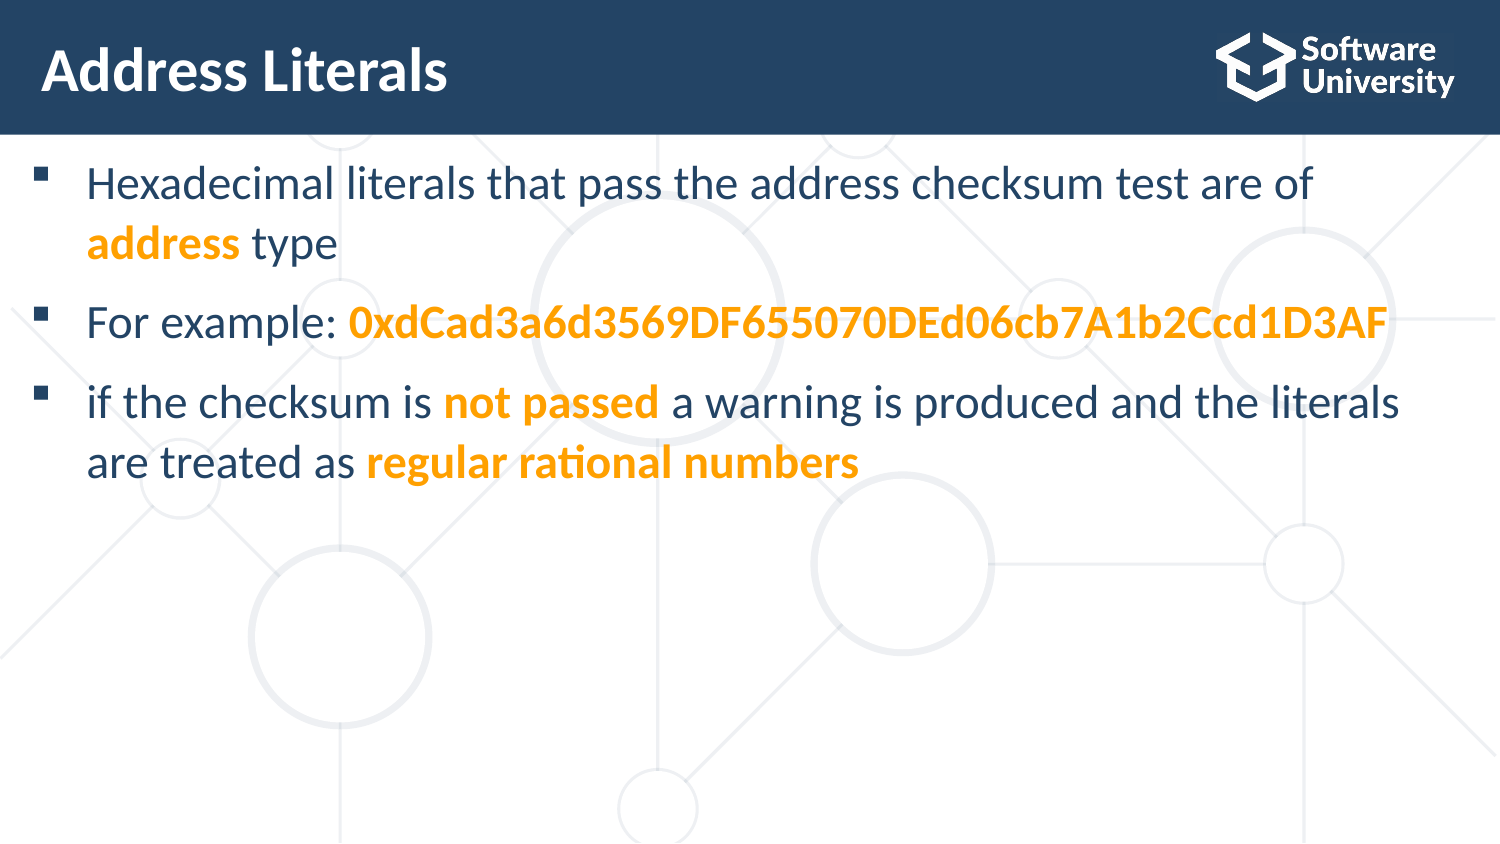

# Address Literals
Hexadecimal literals that pass the address checksum test are of
address type
For example: 0xdCad3a6d3569DF655070DEd06cb7A1b2Ccd1D3AF
if the checksum is not passed a warning is produced and the literals
are treated as regular rational numbers